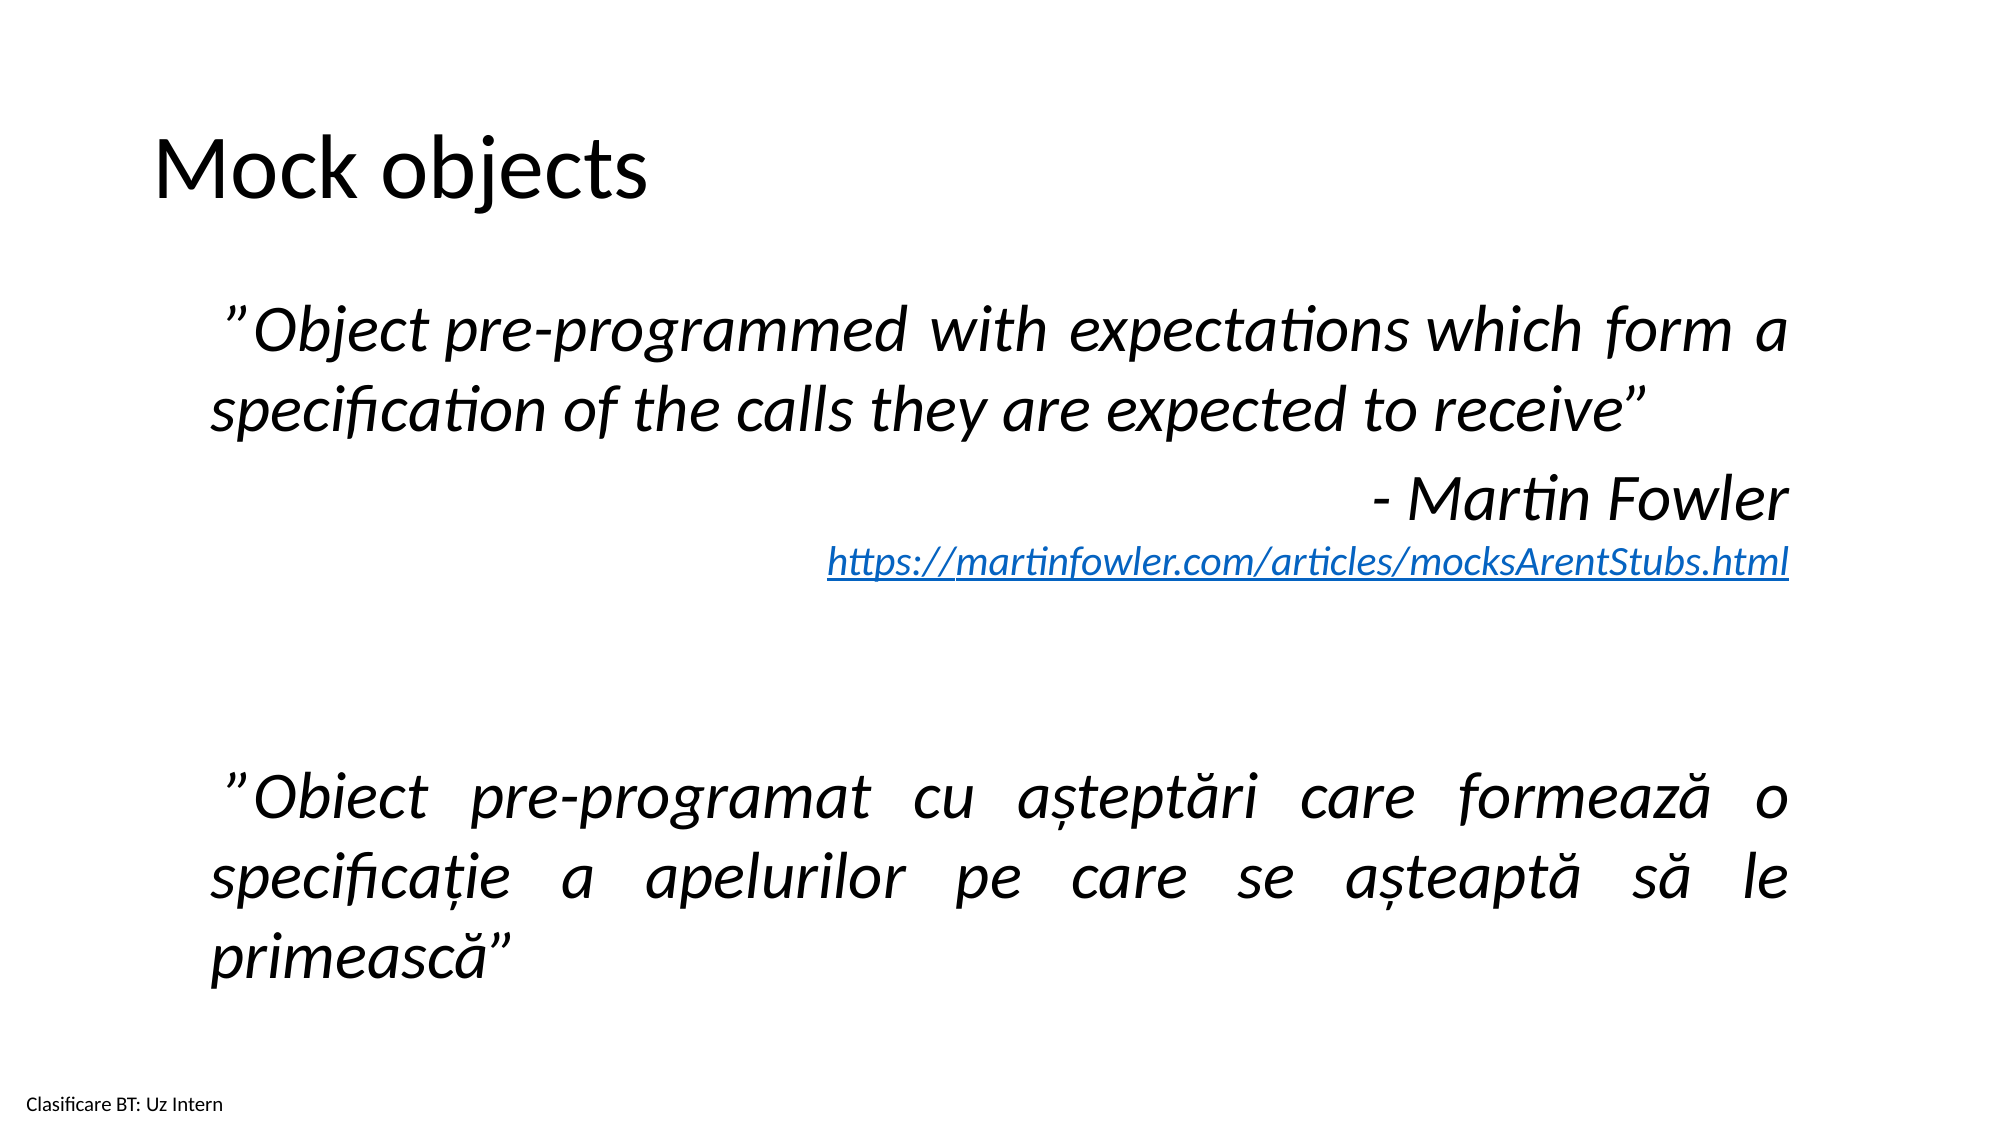

# Mock objects
 ”Object pre-programmed with expectations which form a specification of the calls they are expected to receive”

 - Martin Fowler
https://martinfowler.com/articles/mocksArentStubs.html

 ”Obiect pre-programat cu așteptări care formează o specificație a apelurilor pe care se așteaptă să le primească”